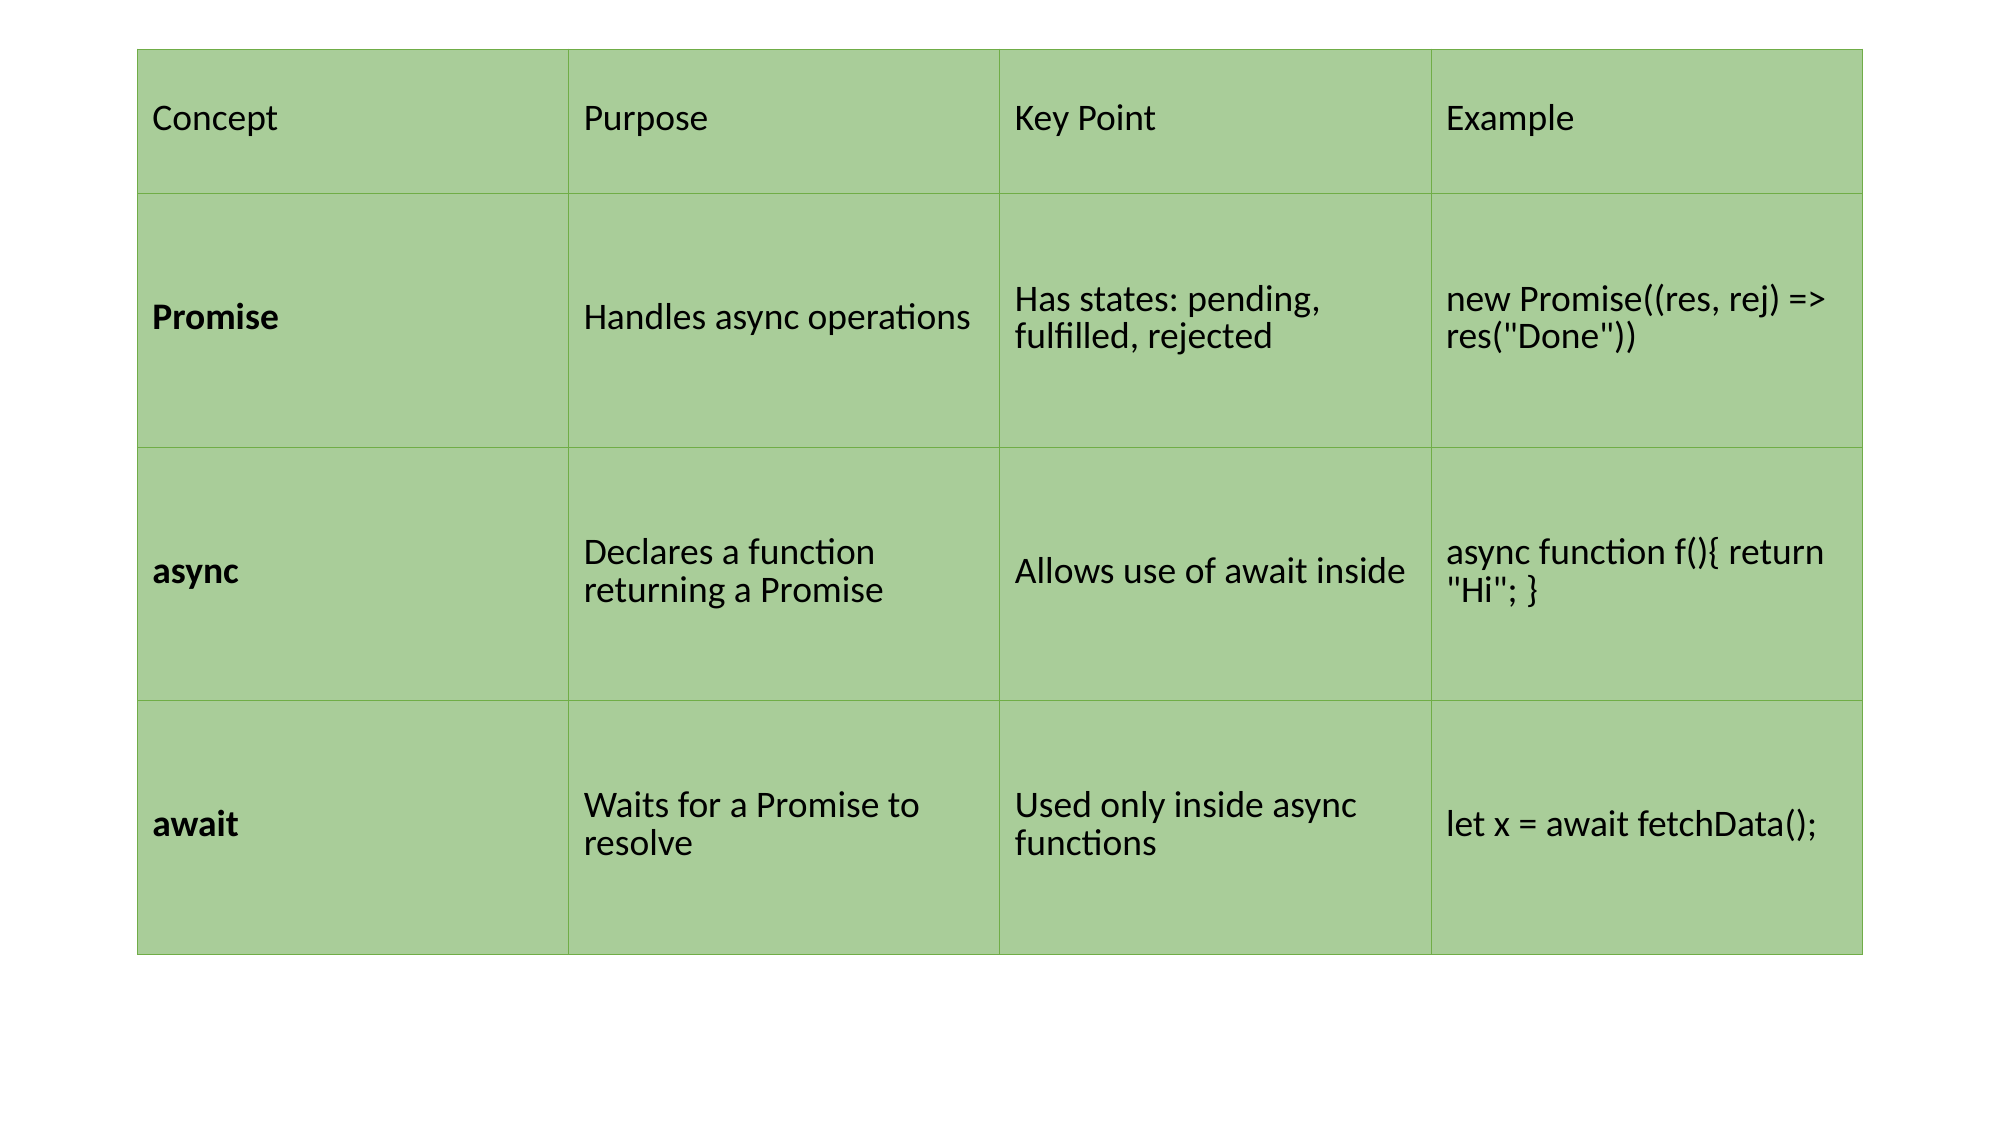

| Concept | Purpose | Key Point | Example |
| --- | --- | --- | --- |
| Promise | Handles async operations | Has states: pending, fulfilled, rejected | new Promise((res, rej) => res("Done")) |
| async | Declares a function returning a Promise | Allows use of await inside | async function f(){ return "Hi"; } |
| await | Waits for a Promise to resolve | Used only inside async functions | let x = await fetchData(); |